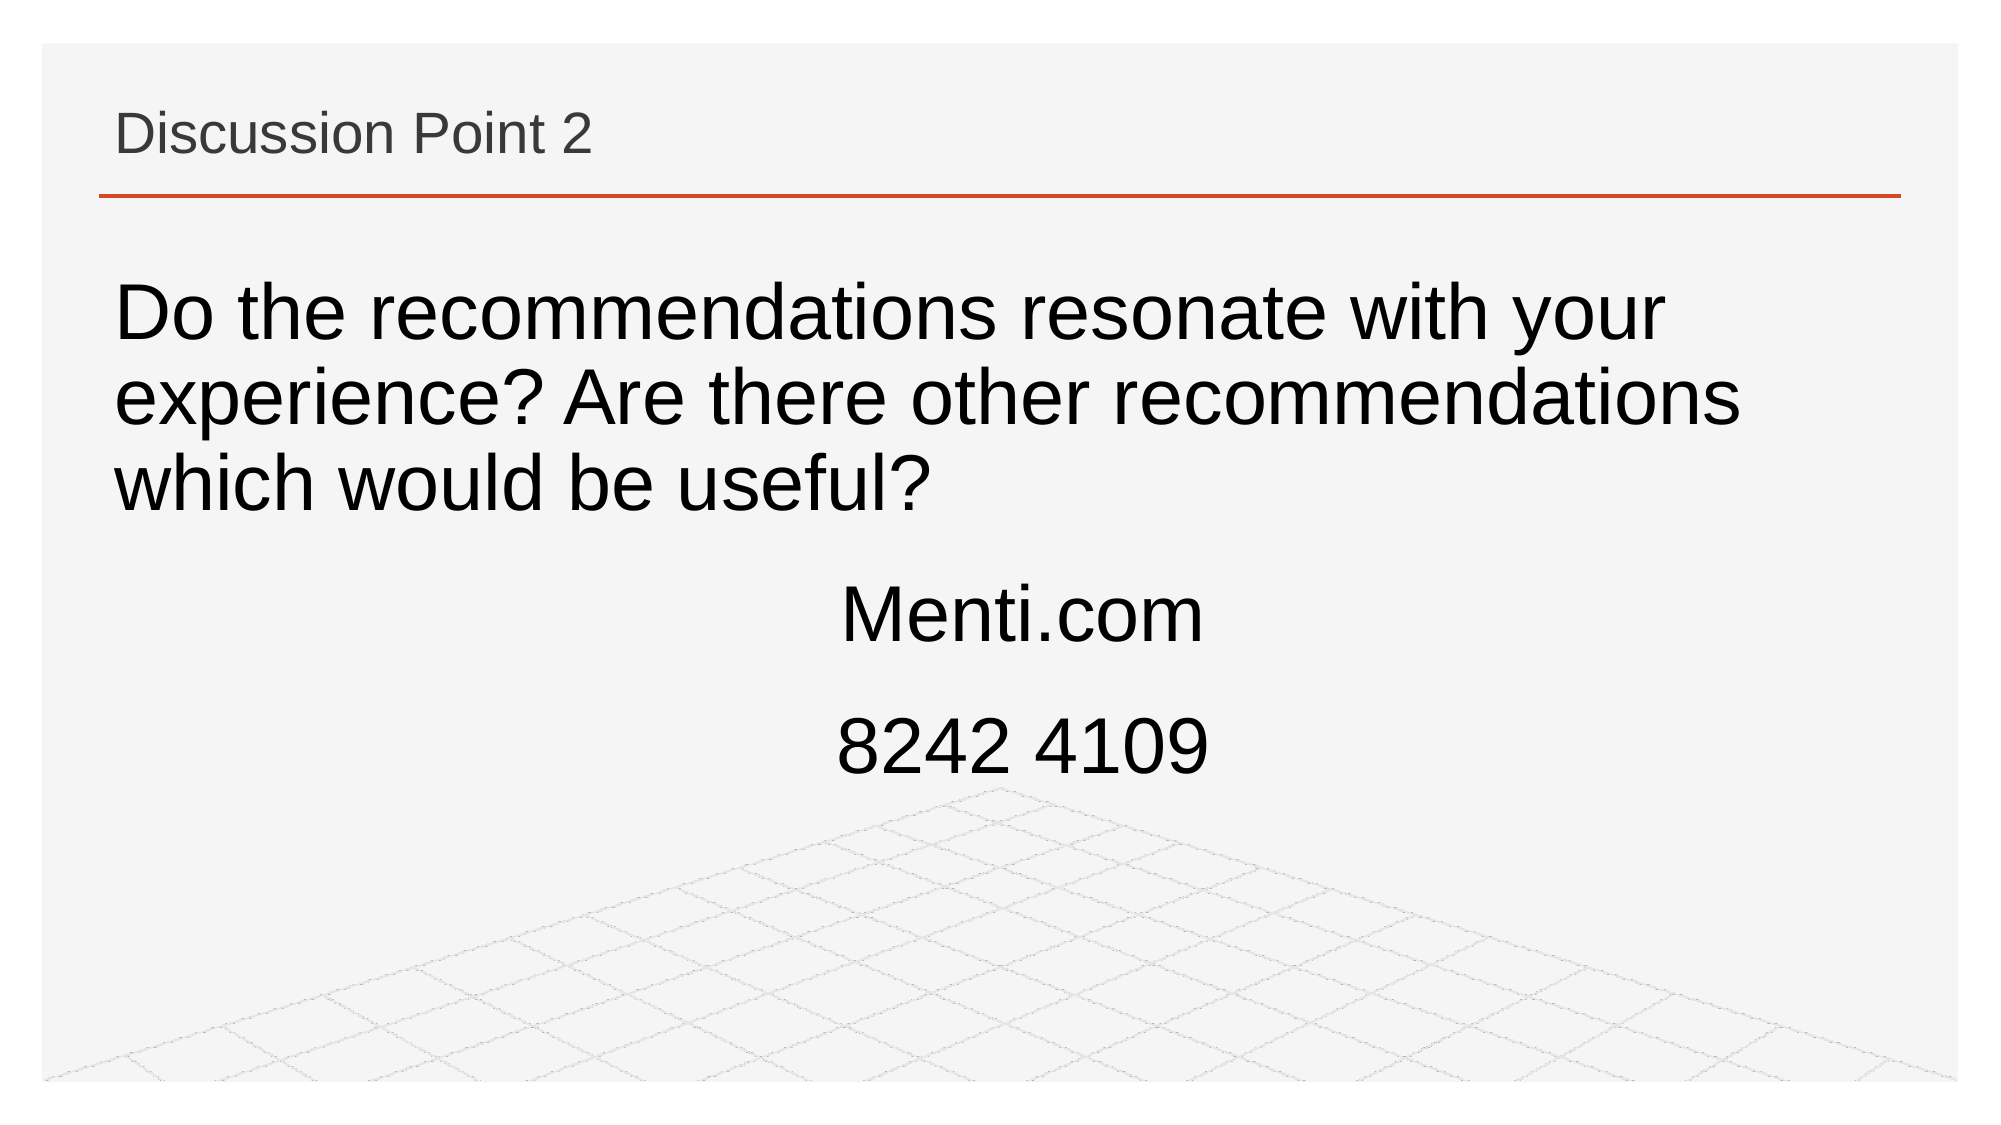

# Discussion Point 2
Do the recommendations resonate with your experience? Are there other recommendations which would be useful?
Menti.com
8242 4109